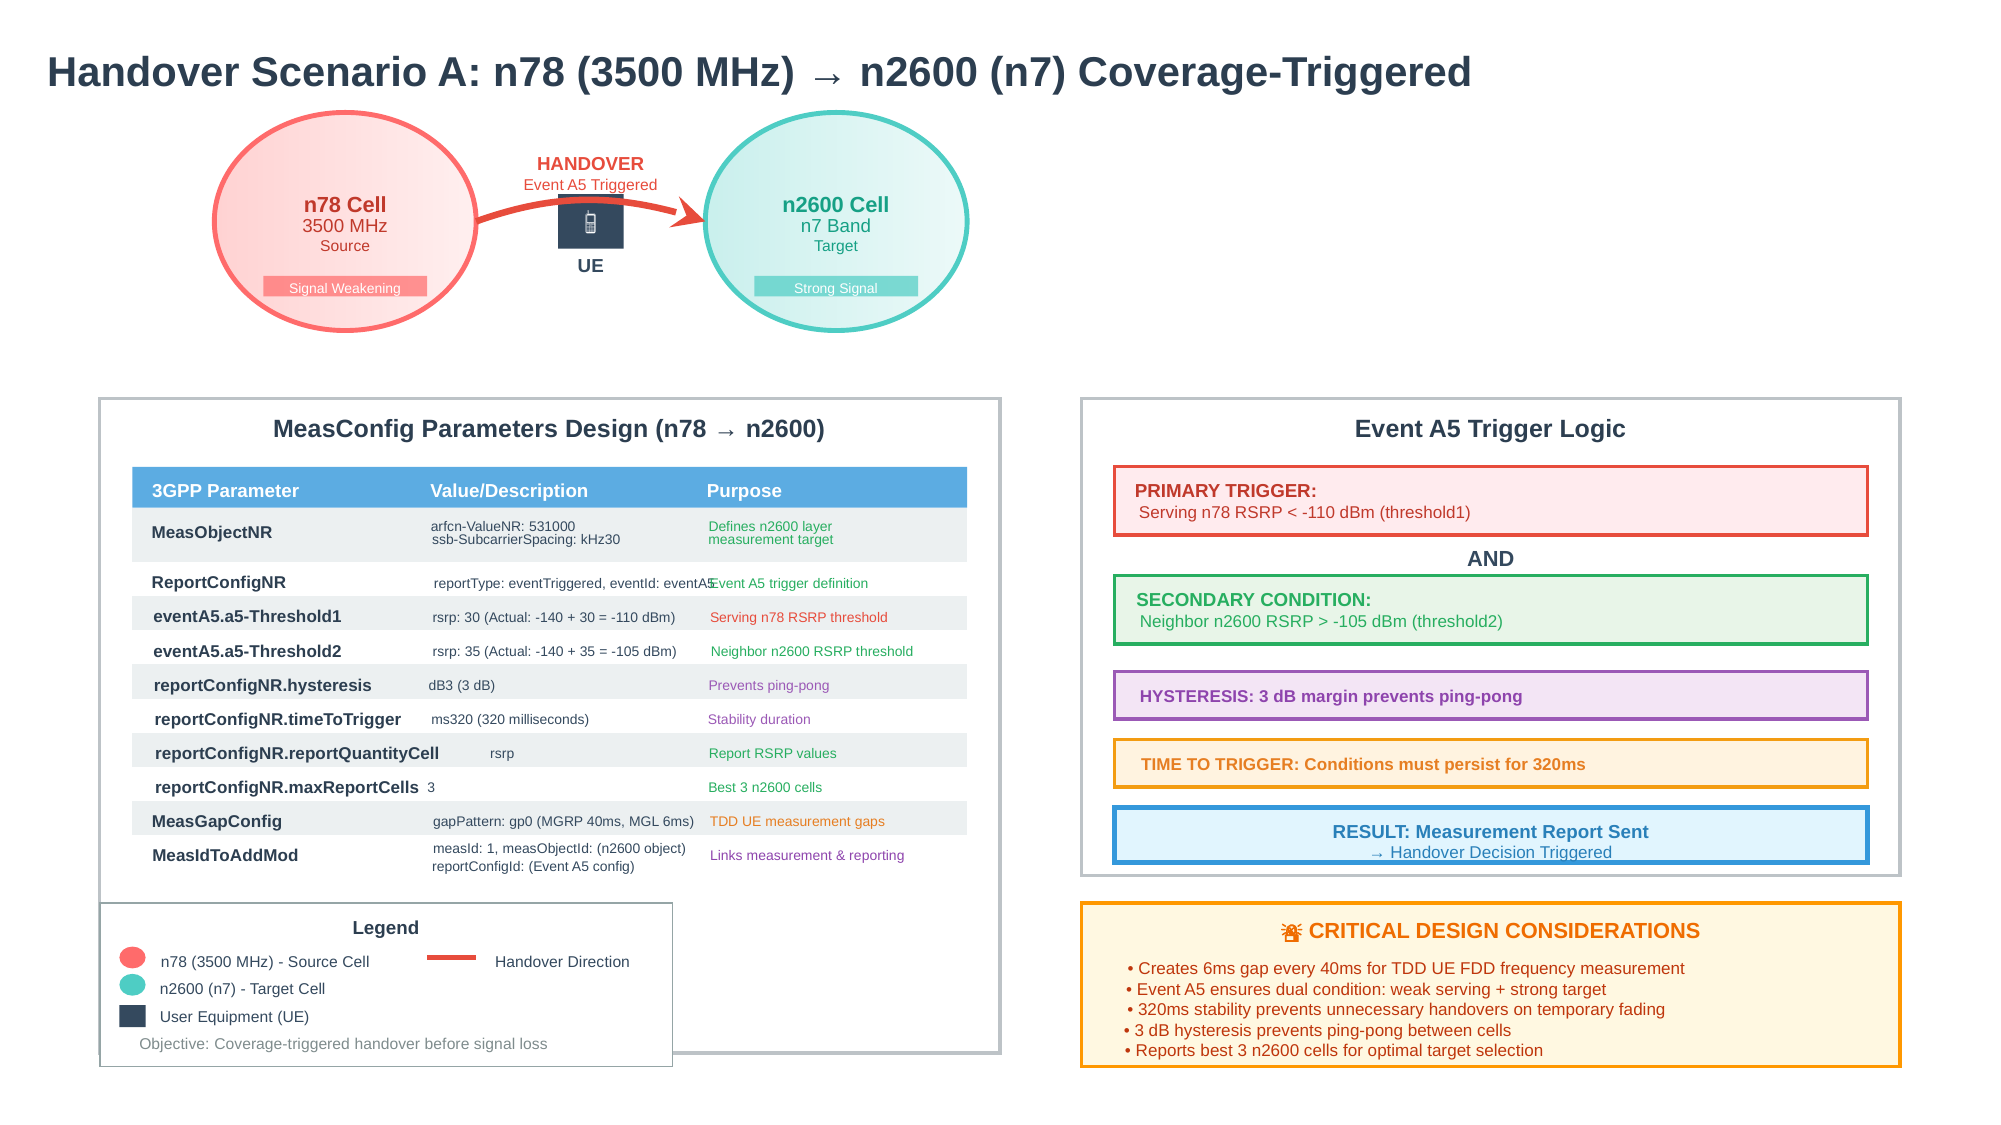

Handover Scenario A: n78 (3500 MHz) → n2600 (n7) Coverage-Triggered

n78 Cell
3500 MHz
Source
Signal Weakening

n2600 Cell
n7 Band
Target
Strong Signal

HANDOVER
Event A5 Triggered

📱
UE

MeasConfig Parameters Design (n78 → n2600)

3GPP Parameter
Value/Description
Purpose

arfcn-ValueNR: 531000
Defines n2600 layer
MeasObjectNR
ssb-SubcarrierSpacing: kHz30
measurement target

ReportConfigNR
reportType: eventTriggered, eventId: eventA5
Event A5 trigger definition

eventA5.a5-Threshold1
rsrp: 30 (Actual: -140 + 30 = -110 dBm)
Serving n78 RSRP threshold

eventA5.a5-Threshold2
rsrp: 35 (Actual: -140 + 35 = -105 dBm)
Neighbor n2600 RSRP threshold

reportConfigNR.hysteresis
dB3 (3 dB)
Prevents ping-pong

reportConfigNR.timeToTrigger
ms320 (320 milliseconds)
Stability duration

reportConfigNR.reportQuantityCell
rsrp
Report RSRP values

reportConfigNR.maxReportCells
3
Best 3 n2600 cells

MeasGapConfig
gapPattern: gp0 (MGRP 40ms, MGL 6ms)
TDD UE measurement gaps
measId: 1, measObjectId: (n2600 object)

MeasIdToAddMod
Links measurement & reporting
reportConfigId: (Event A5 config)

Event A5 Trigger Logic

PRIMARY TRIGGER:
Serving n78 RSRP < -110 dBm (threshold1)
AND

SECONDARY CONDITION:
Neighbor n2600 RSRP > -105 dBm (threshold2)

HYSTERESIS: 3 dB margin prevents ping-pong

TIME TO TRIGGER: Conditions must persist for 320ms

RESULT: Measurement Report Sent
→ Handover Decision Triggered

Legend
n78 (3500 MHz) - Source Cell
Handover Direction

n2600 (n7) - Target Cell

User Equipment (UE)

Objective: Coverage-triggered handover before signal loss

🚨 CRITICAL DESIGN CONSIDERATIONS
• Creates 6ms gap every 40ms for TDD UE FDD frequency measurement
• Event A5 ensures dual condition: weak serving + strong target
• 320ms stability prevents unnecessary handovers on temporary fading
• 3 dB hysteresis prevents ping-pong between cells
• Reports best 3 n2600 cells for optimal target selection